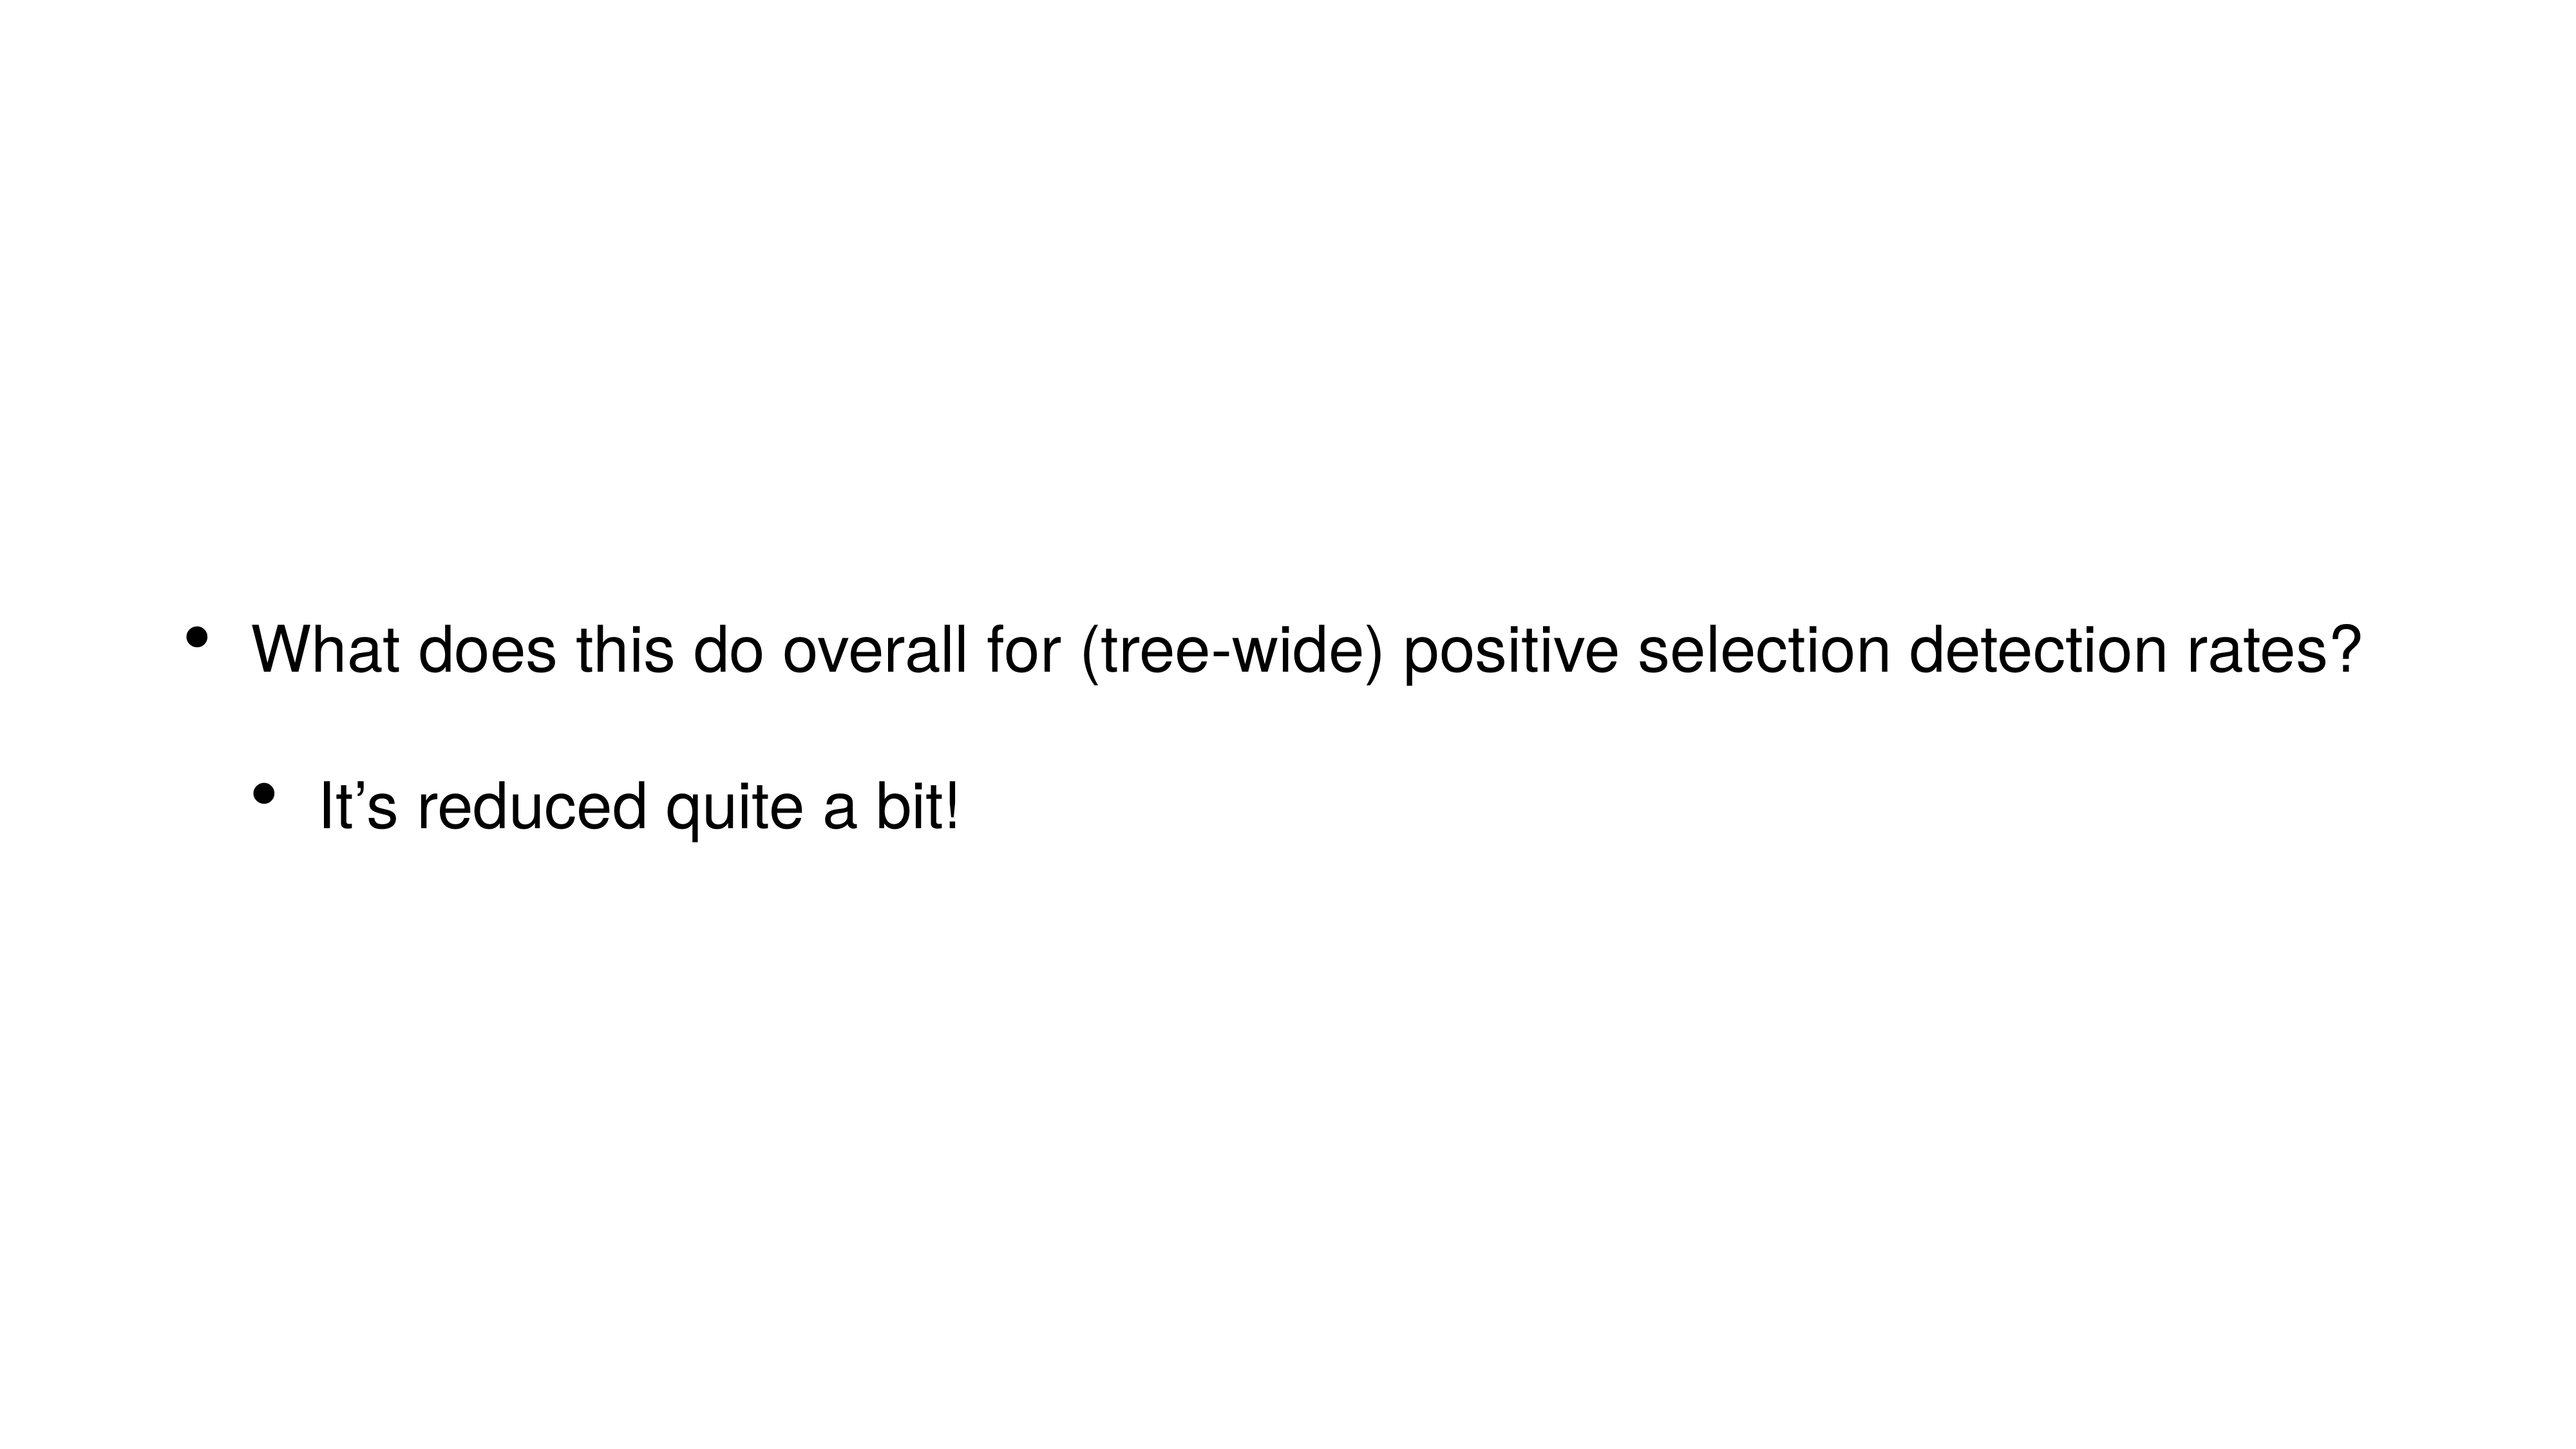

What does this do overall for (tree-wide) positive selection detection rates?
It’s reduced quite a bit!